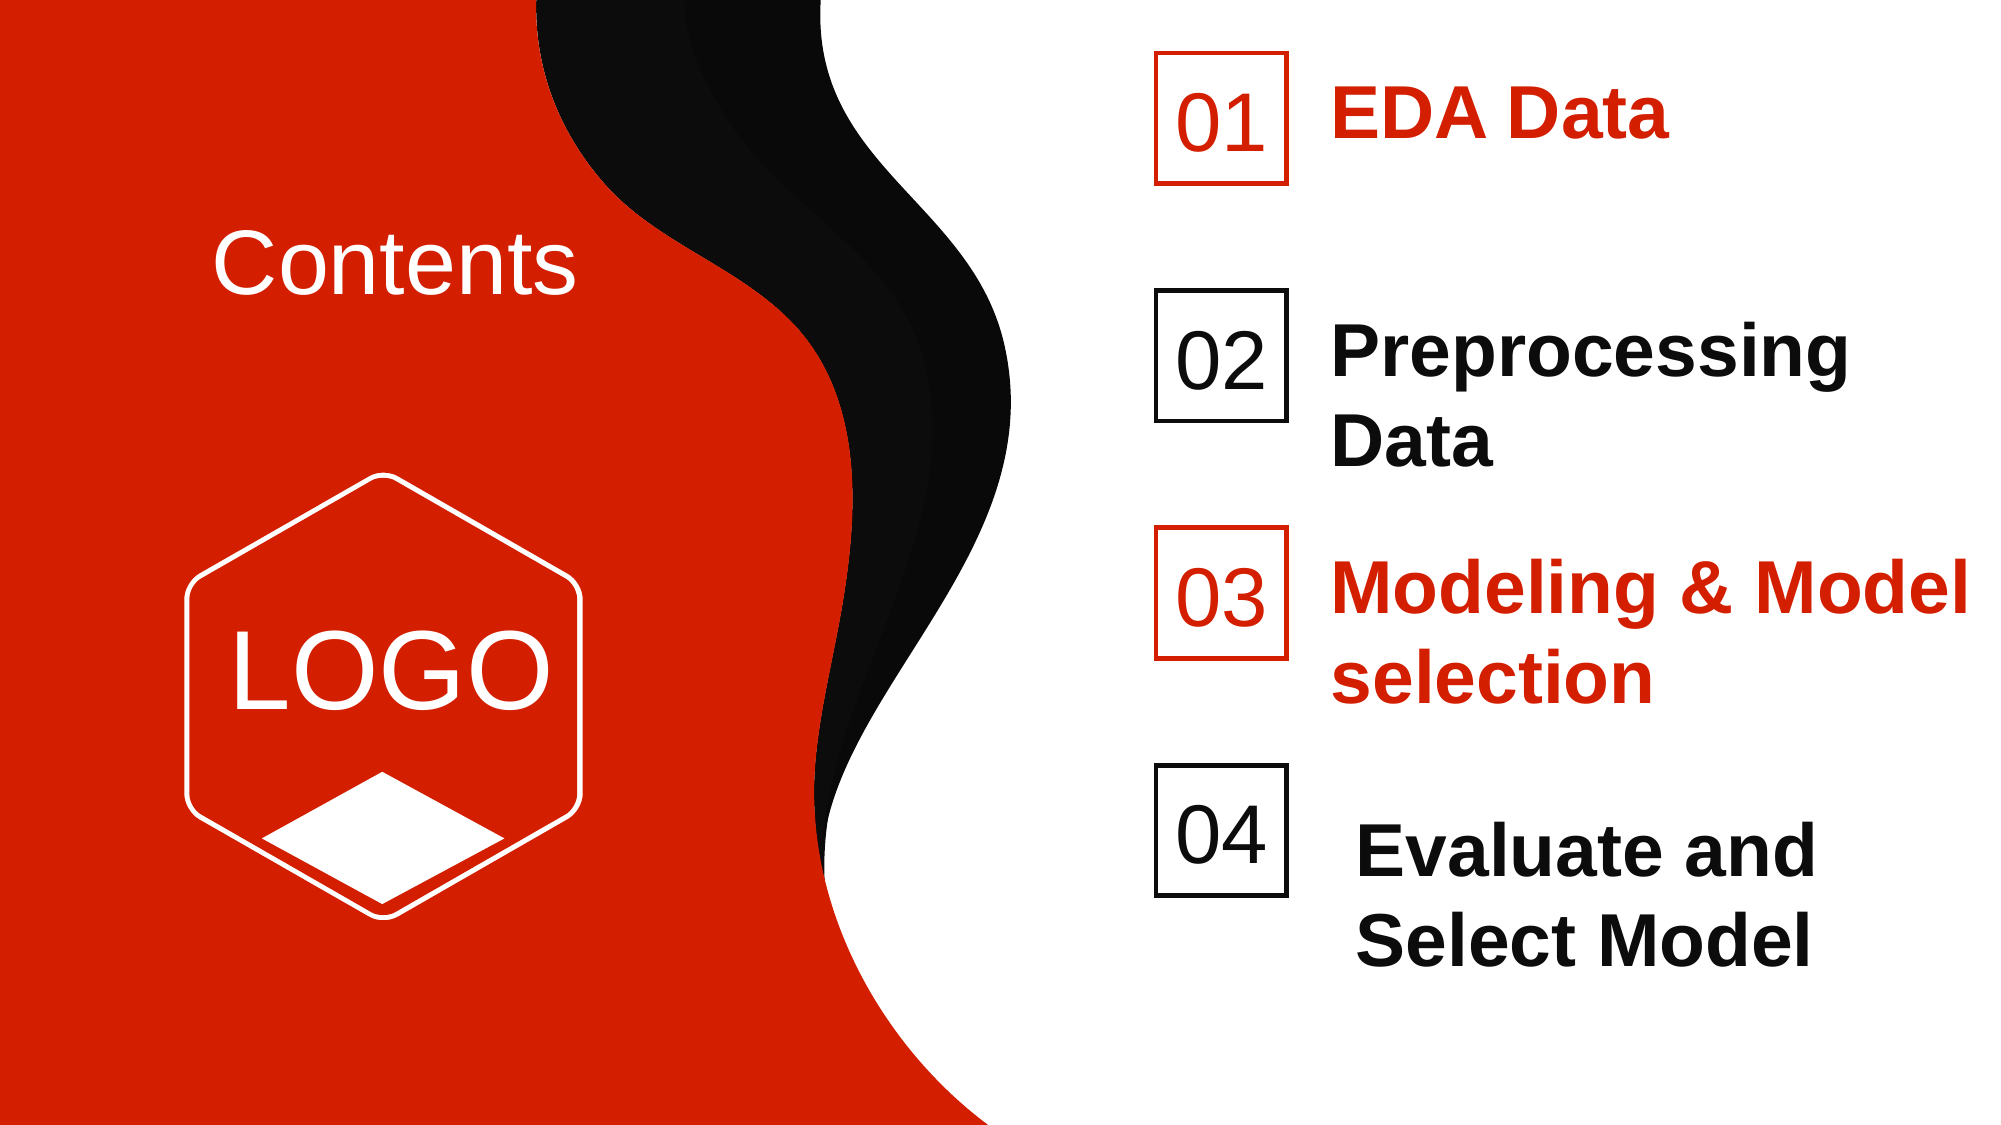

01
EDA Data
Contents
02
Preprocessing Data

03
Modeling & Model selection
LOGO
04

Evaluate and Select Model